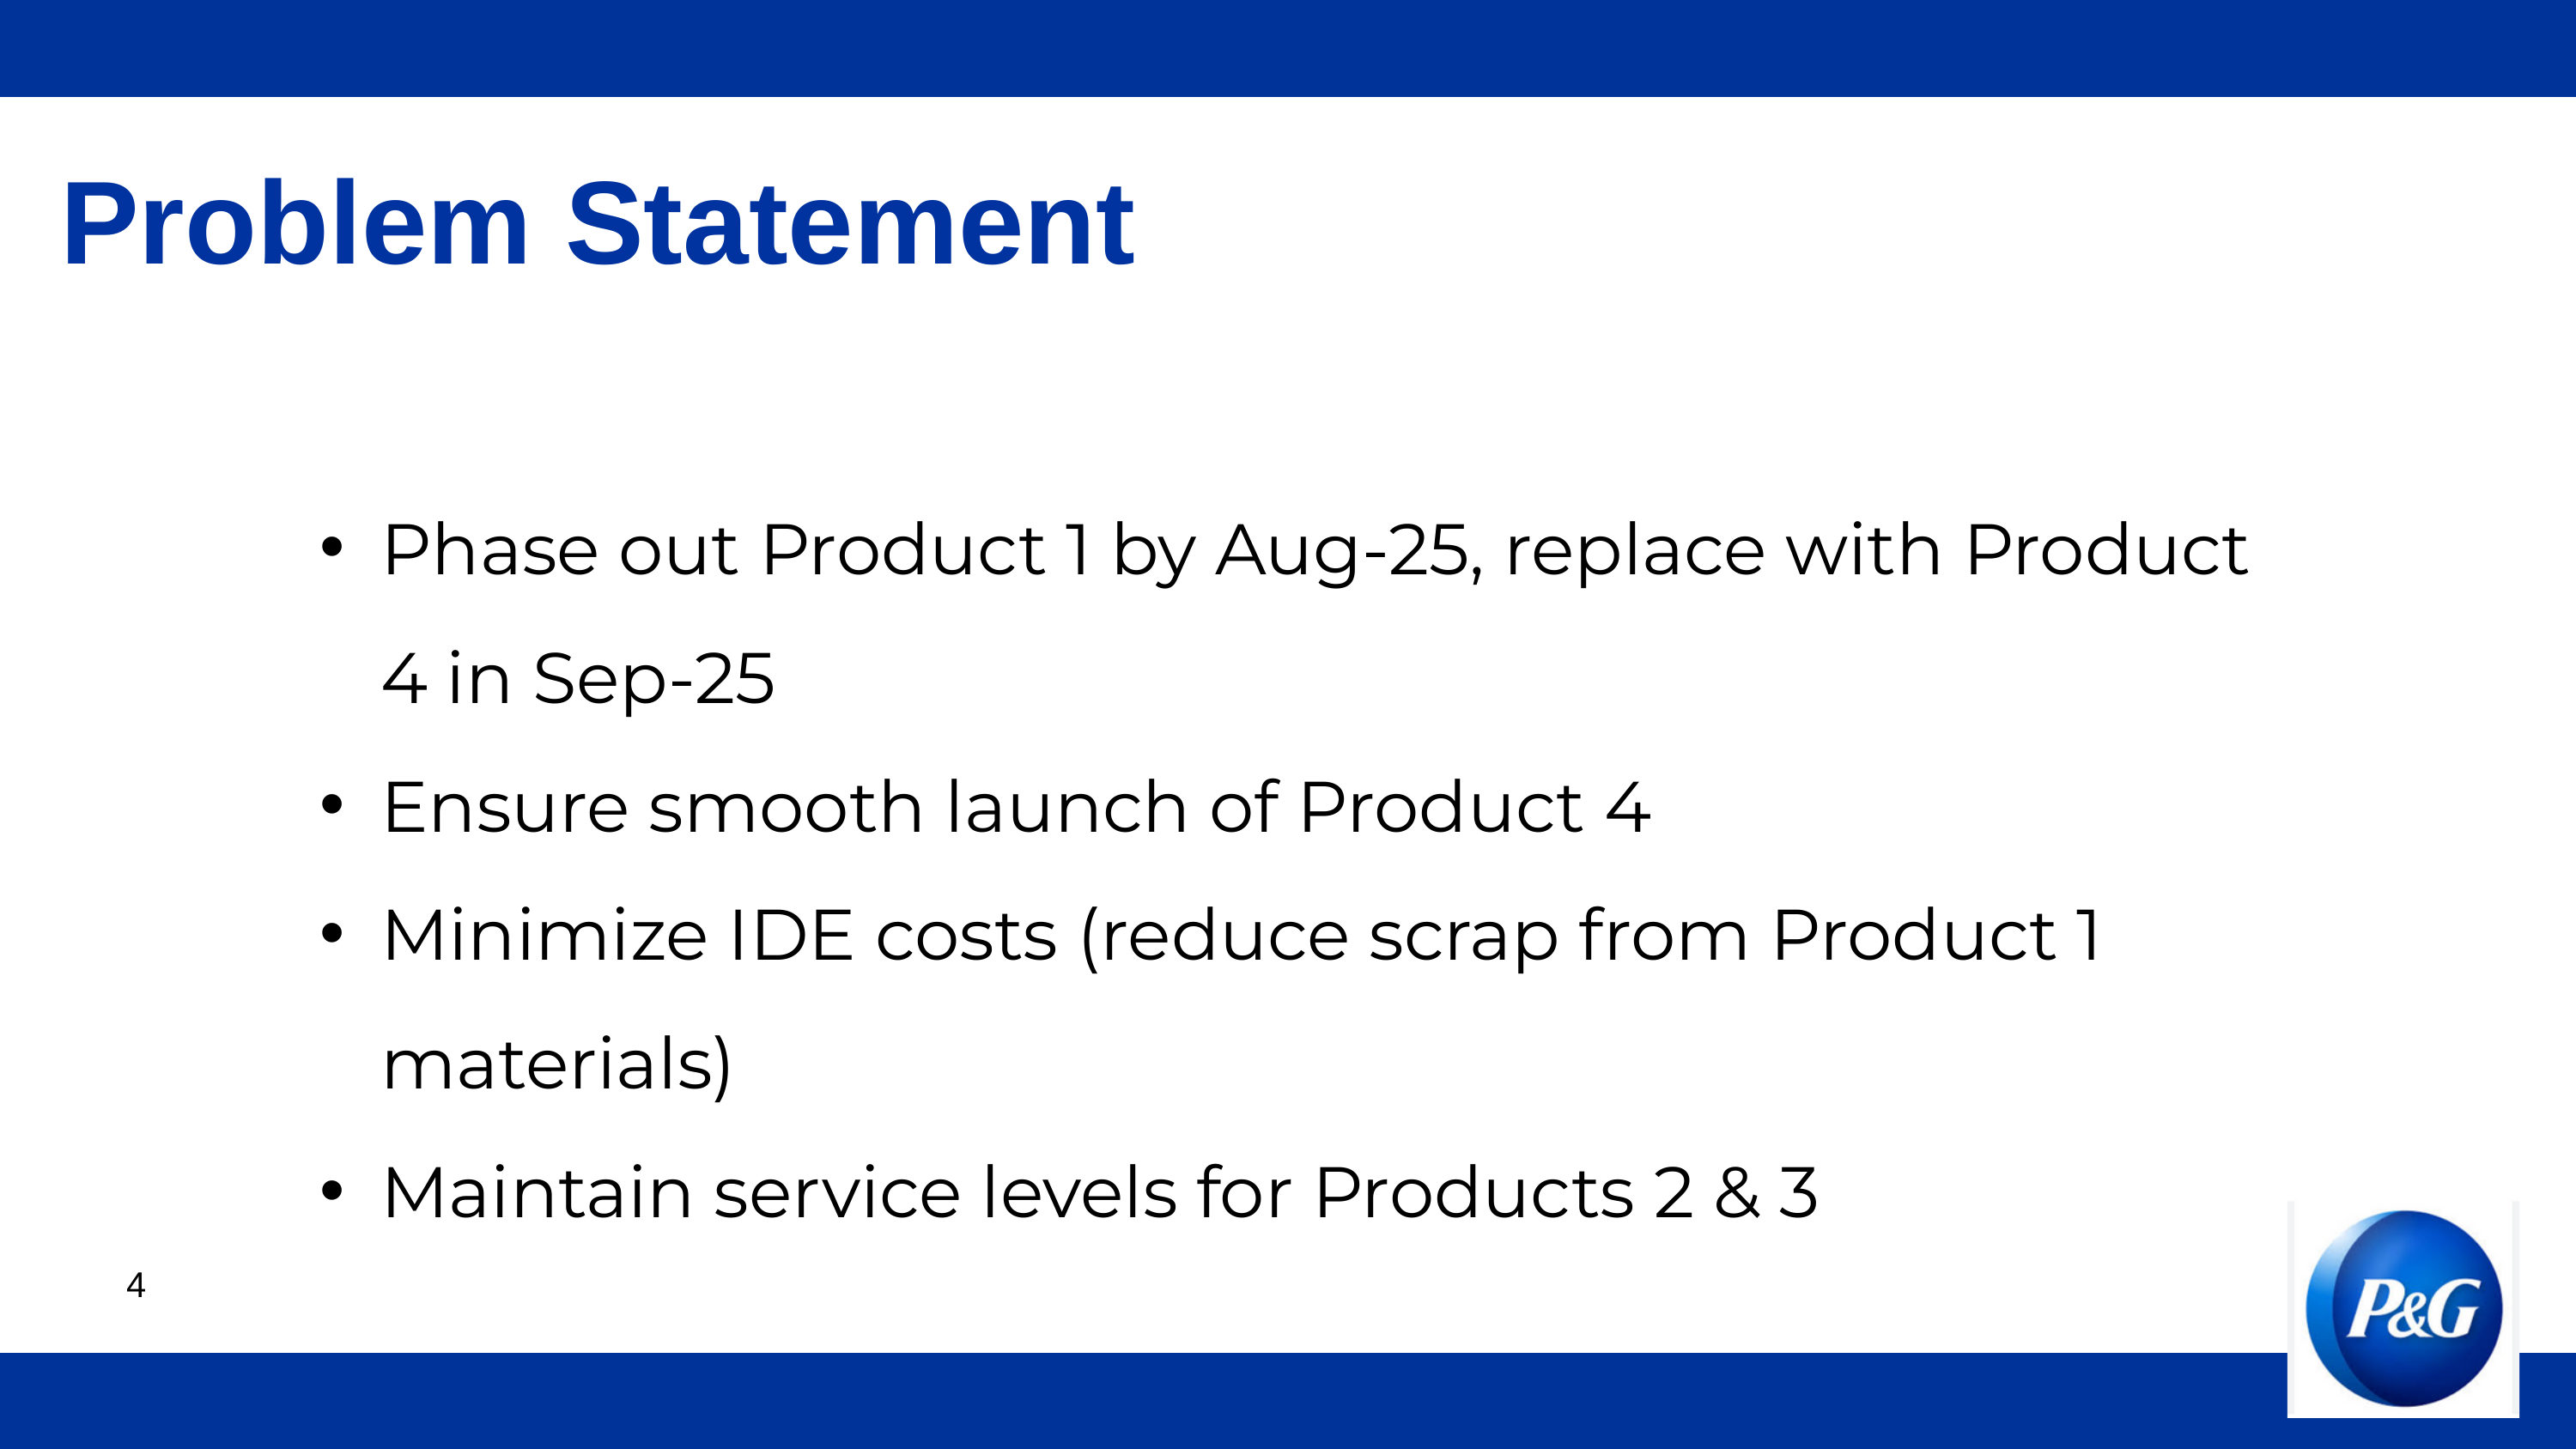

Problem Statement

Phase out Product 1 by Aug-25, replace with Product 4 in Sep-25
Ensure smooth launch of Product 4
Minimize IDE costs (reduce scrap from Product 1 materials)
Maintain service levels for Products 2 & 3

4